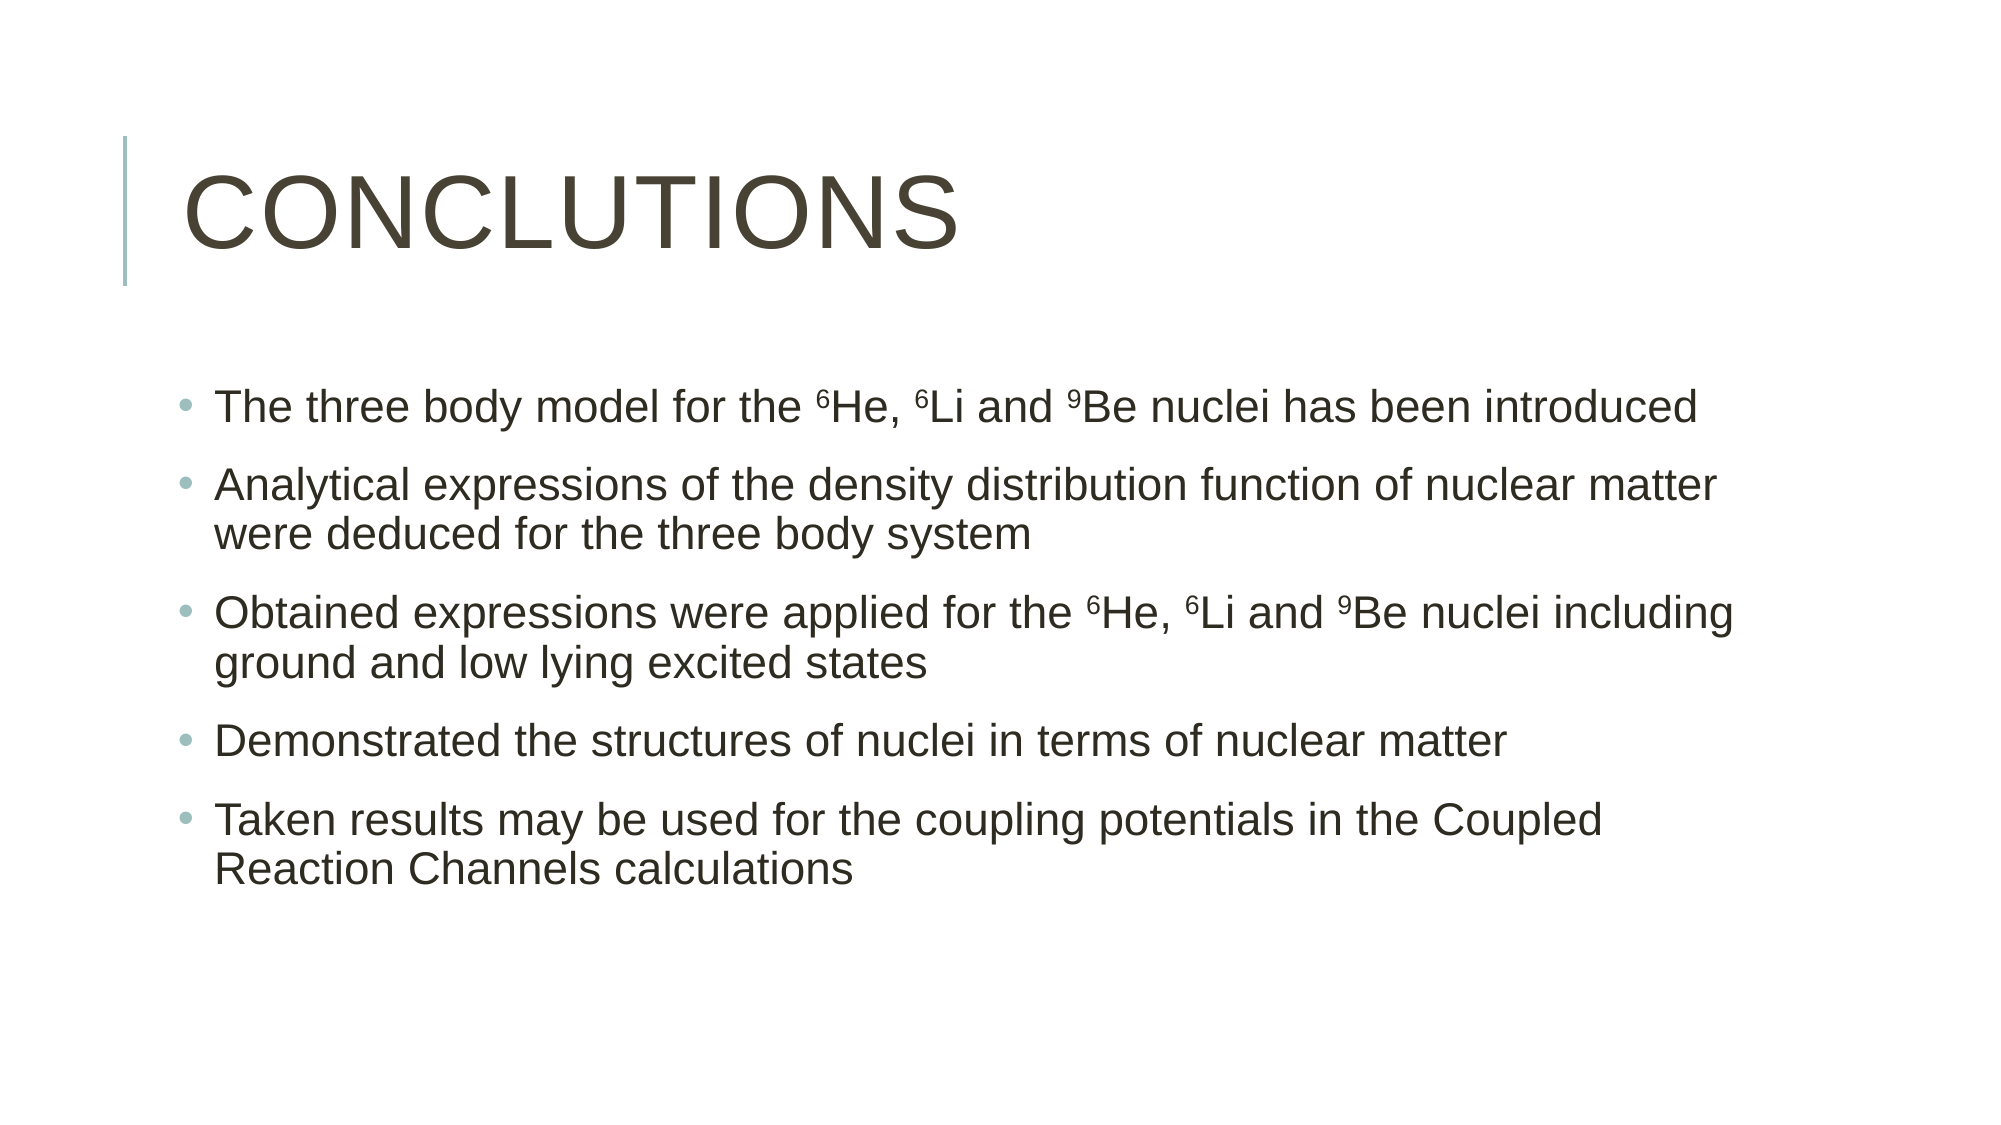

# Conclutions
The three body model for the 6He, 6Li and 9Be nuclei has been introduced
Analytical expressions of the density distribution function of nuclear matter were deduced for the three body system
Obtained expressions were applied for the 6He, 6Li and 9Be nuclei including ground and low lying excited states
Demonstrated the structures of nuclei in terms of nuclear matter
Taken results may be used for the coupling potentials in the Coupled Reaction Channels calculations